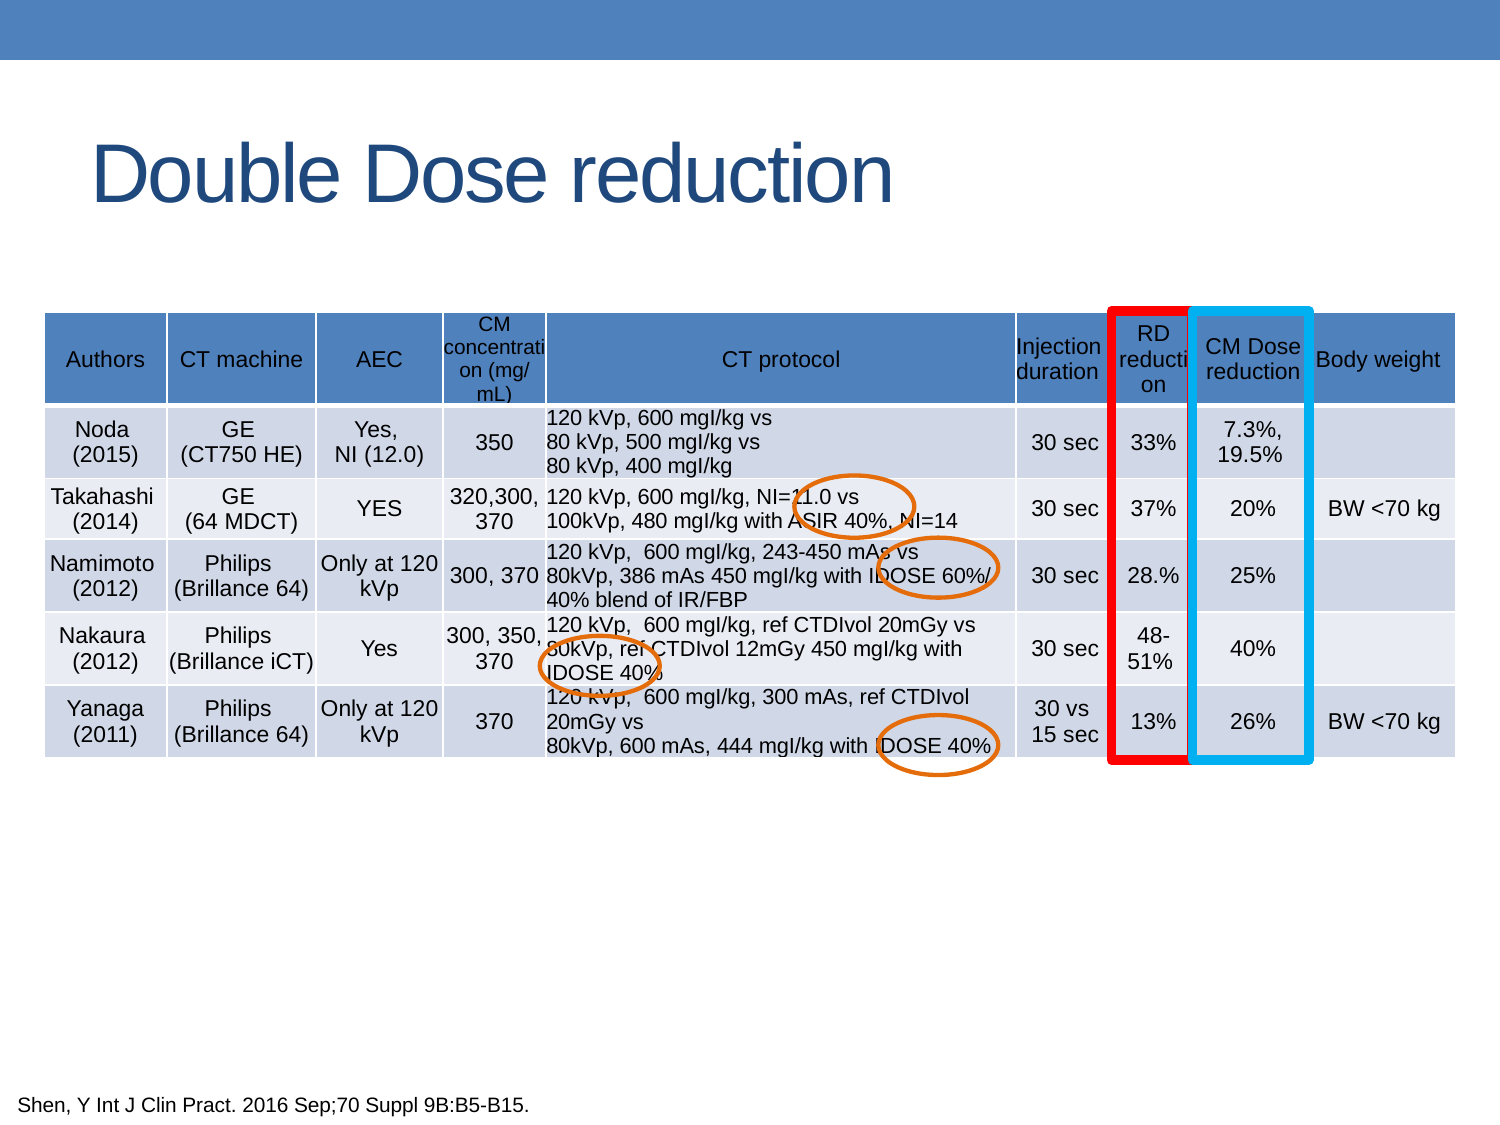

# Double Dose reduction

| Authors | CT machine | AEC | CM concentration (mg/mL) | CT protocol | Injection duration | RD reduction | CM Dose reduction | Body weight |
| --- | --- | --- | --- | --- | --- | --- | --- | --- |
| Noda (2015) | GE (CT750 HE) | Yes, NI (12.0) | 350 | 120 kVp, 600 mgI/kg vs 80 kVp, 500 mgI/kg vs 80 kVp, 400 mgI/kg | 30 sec | 33% | 7.3%, 19.5% |  |
| Takahashi (2014) | GE (64 MDCT) | YES | 320,300, 370 | 120 kVp, 600 mgI/kg, NI=11.0 vs 100kVp, 480 mgI/kg with ASIR 40%, NI=14 | 30 sec | 37% | 20% | BW <70 kg |
| Namimoto (2012) | Philips (Brillance 64) | Only at 120 kVp | 300, 370 | 120 kVp, 600 mgI/kg, 243-450 mAs vs 80kVp, 386 mAs 450 mgI/kg with IDOSE 60%/40% blend of IR/FBP | 30 sec | 28.% | 25% |  |
| Nakaura (2012) | Philips (Brillance iCT) | Yes | 300, 350, 370 | 120 kVp, 600 mgI/kg, ref CTDIvol 20mGy vs 80kVp, ref CTDIvol 12mGy 450 mgI/kg with IDOSE 40% | 30 sec | 48-51% | 40% |  |
| Yanaga (2011) | Philips (Brillance 64) | Only at 120 kVp | 370 | 120 kVp, 600 mgI/kg, 300 mAs, ref CTDIvol 20mGy vs 80kVp, 600 mAs, 444 mgI/kg with IDOSE 40% | 30 vs 15 sec | 13% | 26% | BW <70 kg |

Shen, Y Int J Clin Pract. 2016 Sep;70 Suppl 9B:B5-B15.